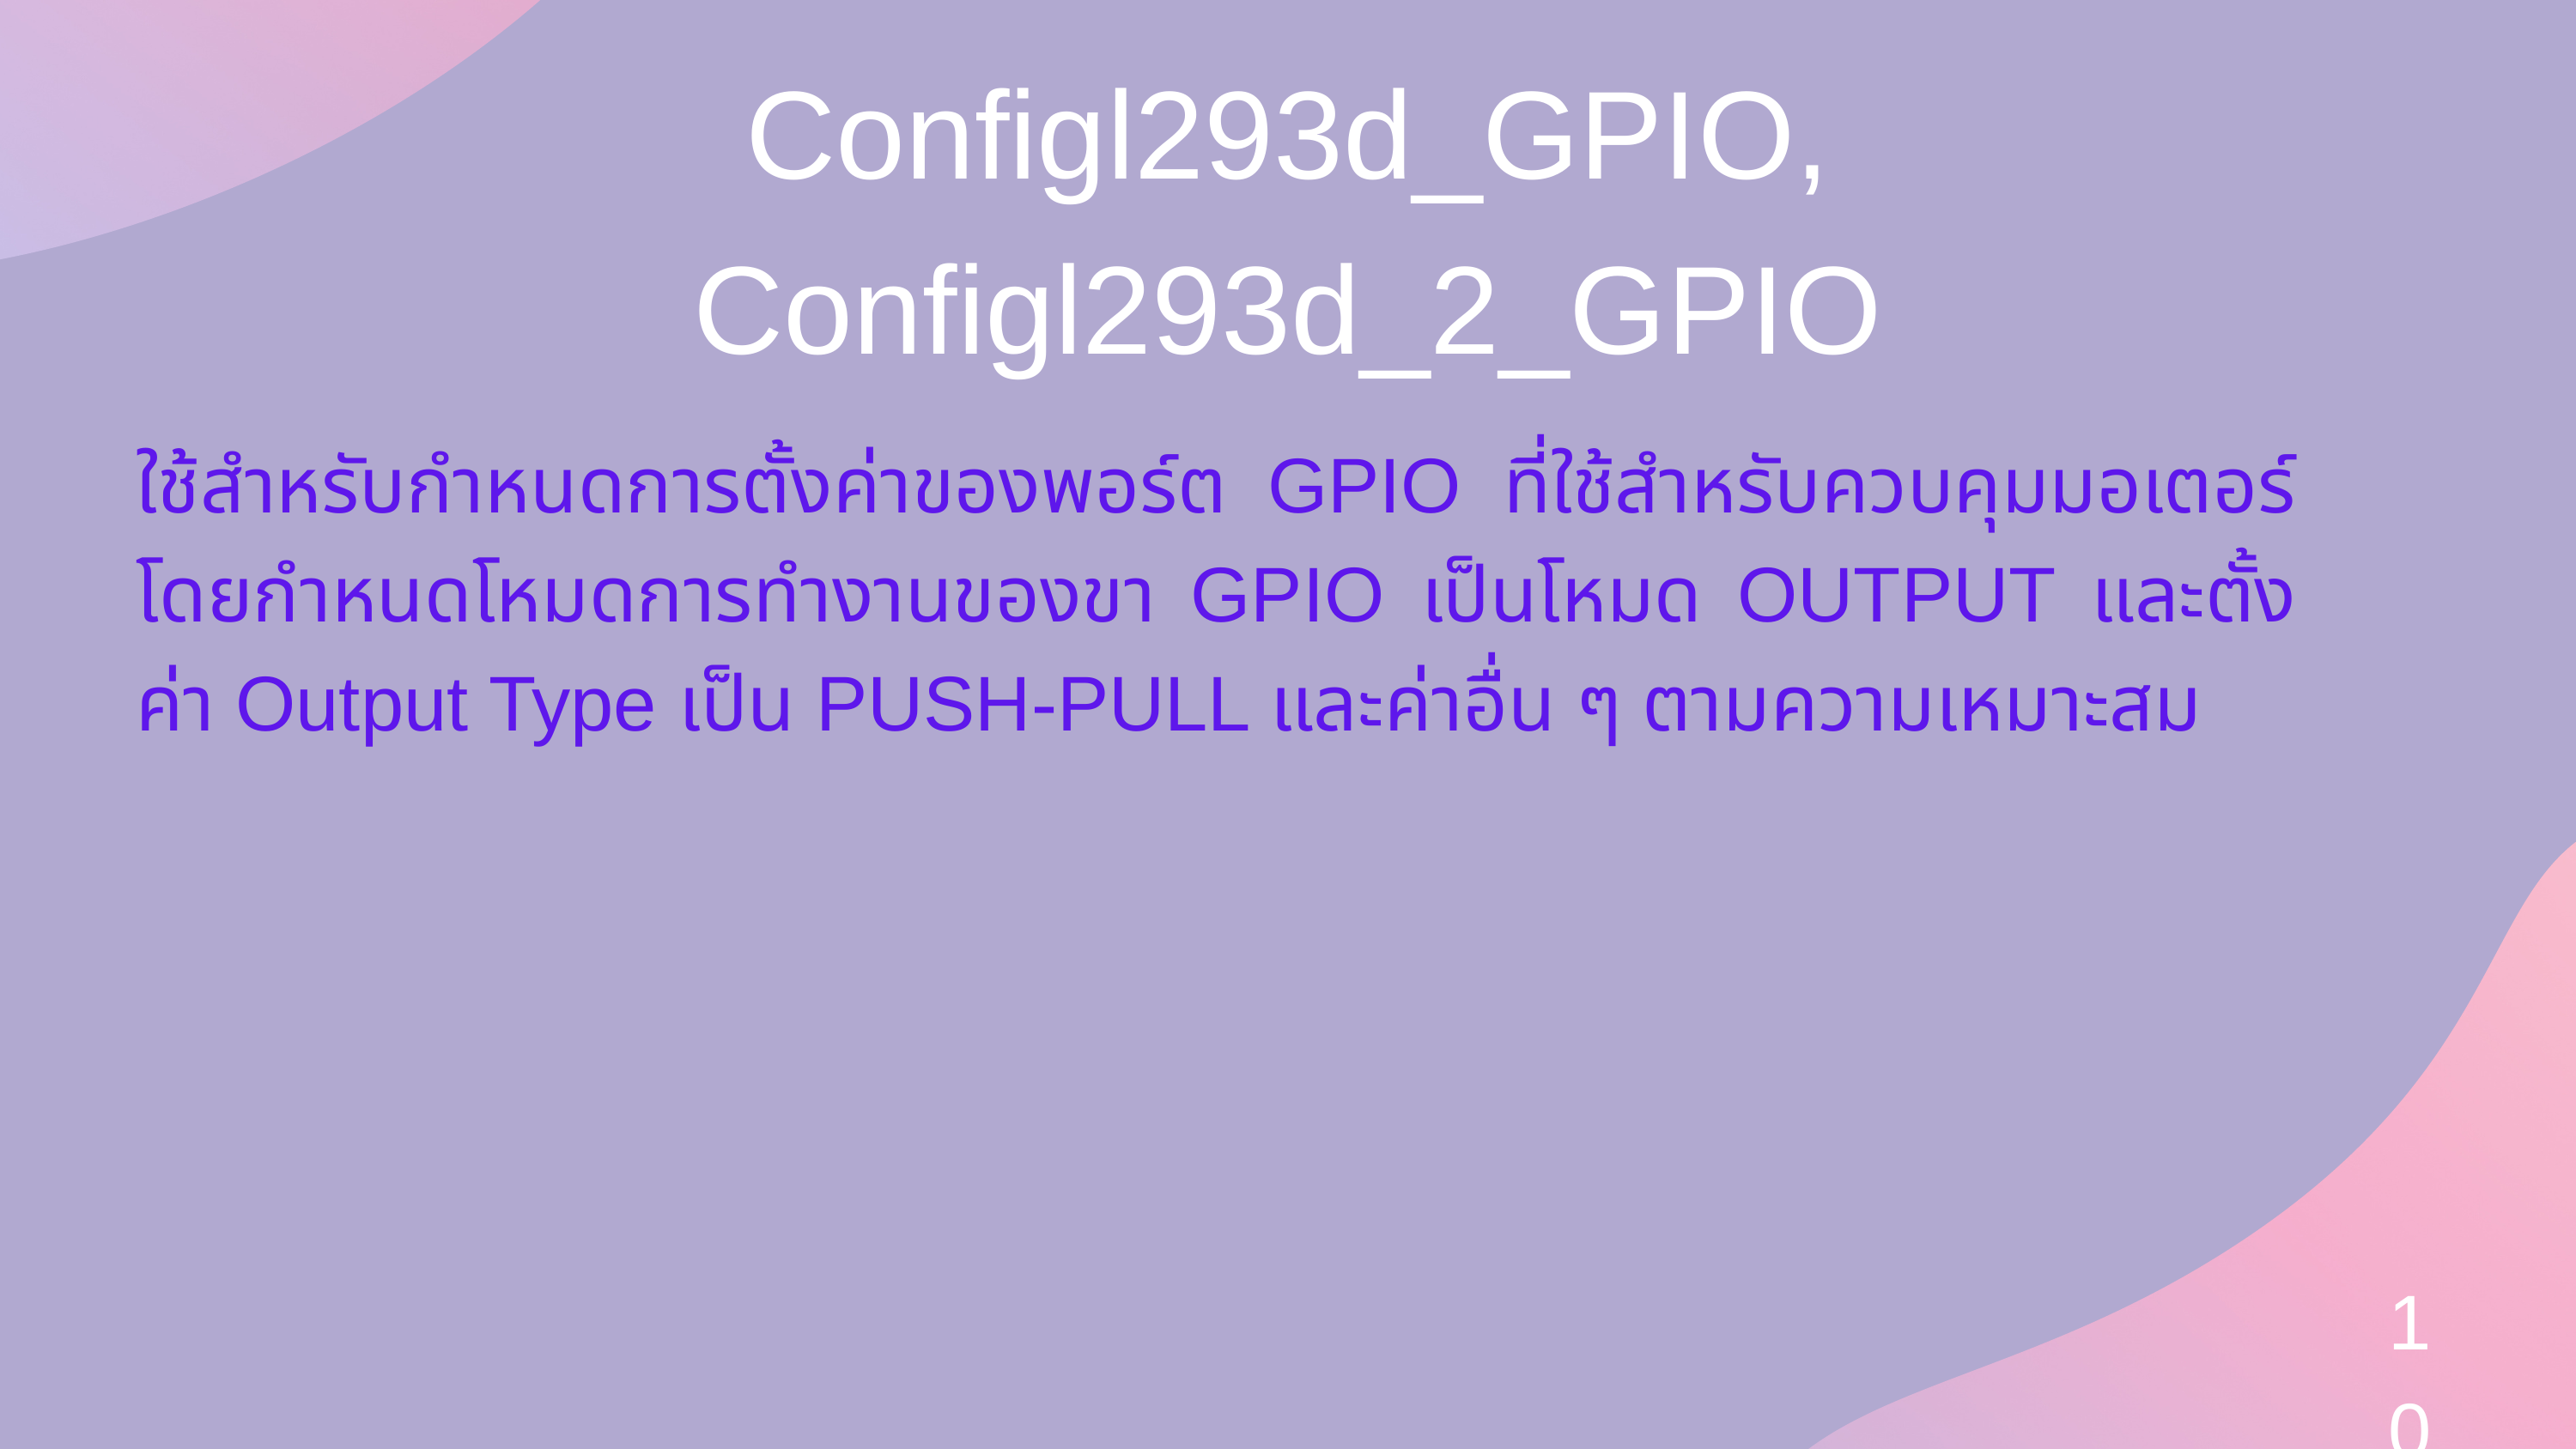

Configl293d_GPIO, Configl293d_2_GPIO
ใช้สำหรับกำหนดการตั้งค่าของพอร์ต GPIO ที่ใช้สำหรับควบคุมมอเตอร์ โดยกำหนดโหมดการทำงานของขา GPIO เป็นโหมด OUTPUT และตั้งค่า Output Type เป็น PUSH-PULL และค่าอื่น ๆ ตามความเหมาะสม

10